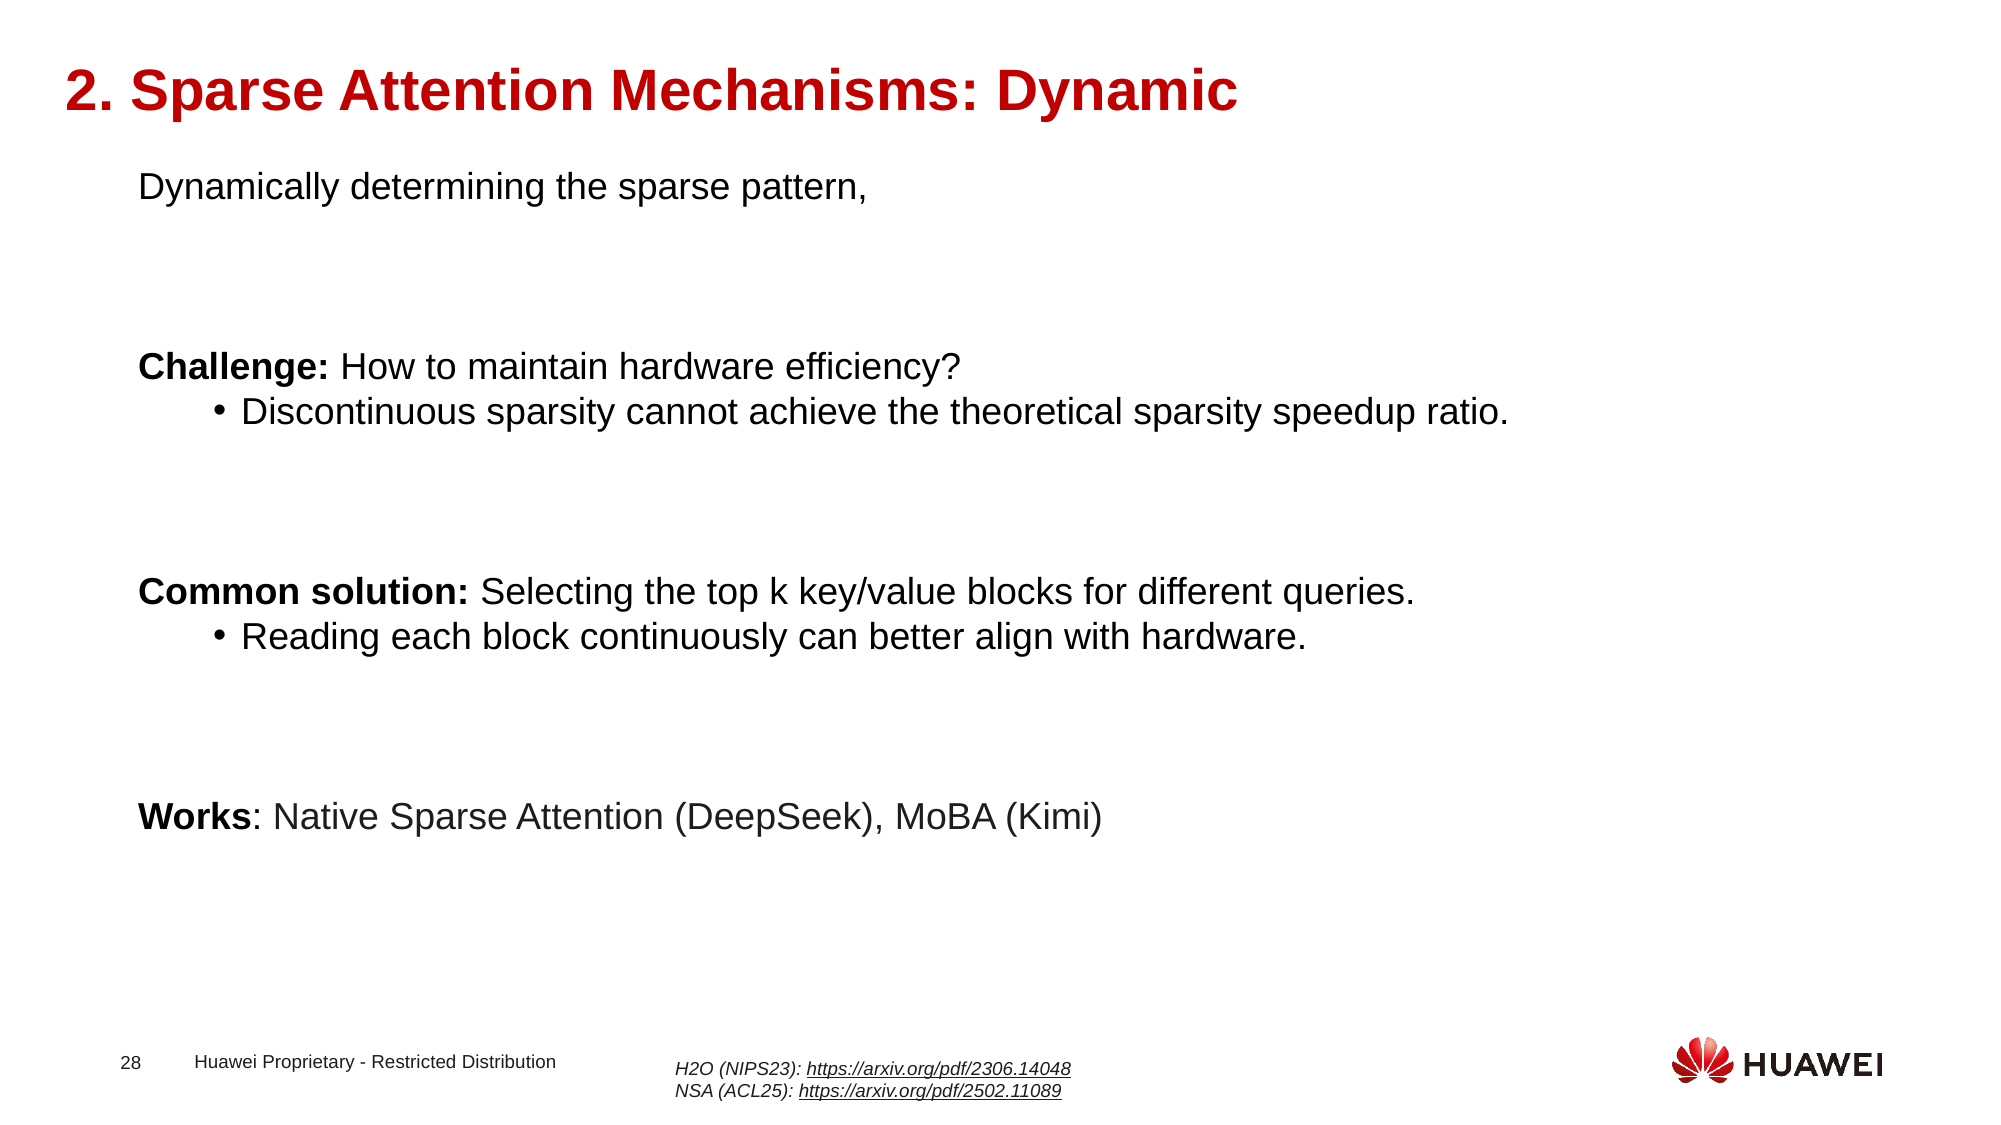

2. Sparse Attention Mechanisms: Dynamic
Dynamically determining the sparse pattern,

Challenge: How to maintain hardware efficiency?
Discontinuous sparsity cannot achieve the theoretical sparsity speedup ratio.

Common solution: Selecting the top k key/value blocks for different queries.
Reading each block continuously can better align with hardware.

Works: Native Sparse Attention (DeepSeek), MoBA (Kimi)
H2O (NIPS23): https://arxiv.org/pdf/2306.14048
NSA (ACL25): https://arxiv.org/pdf/2502.11089